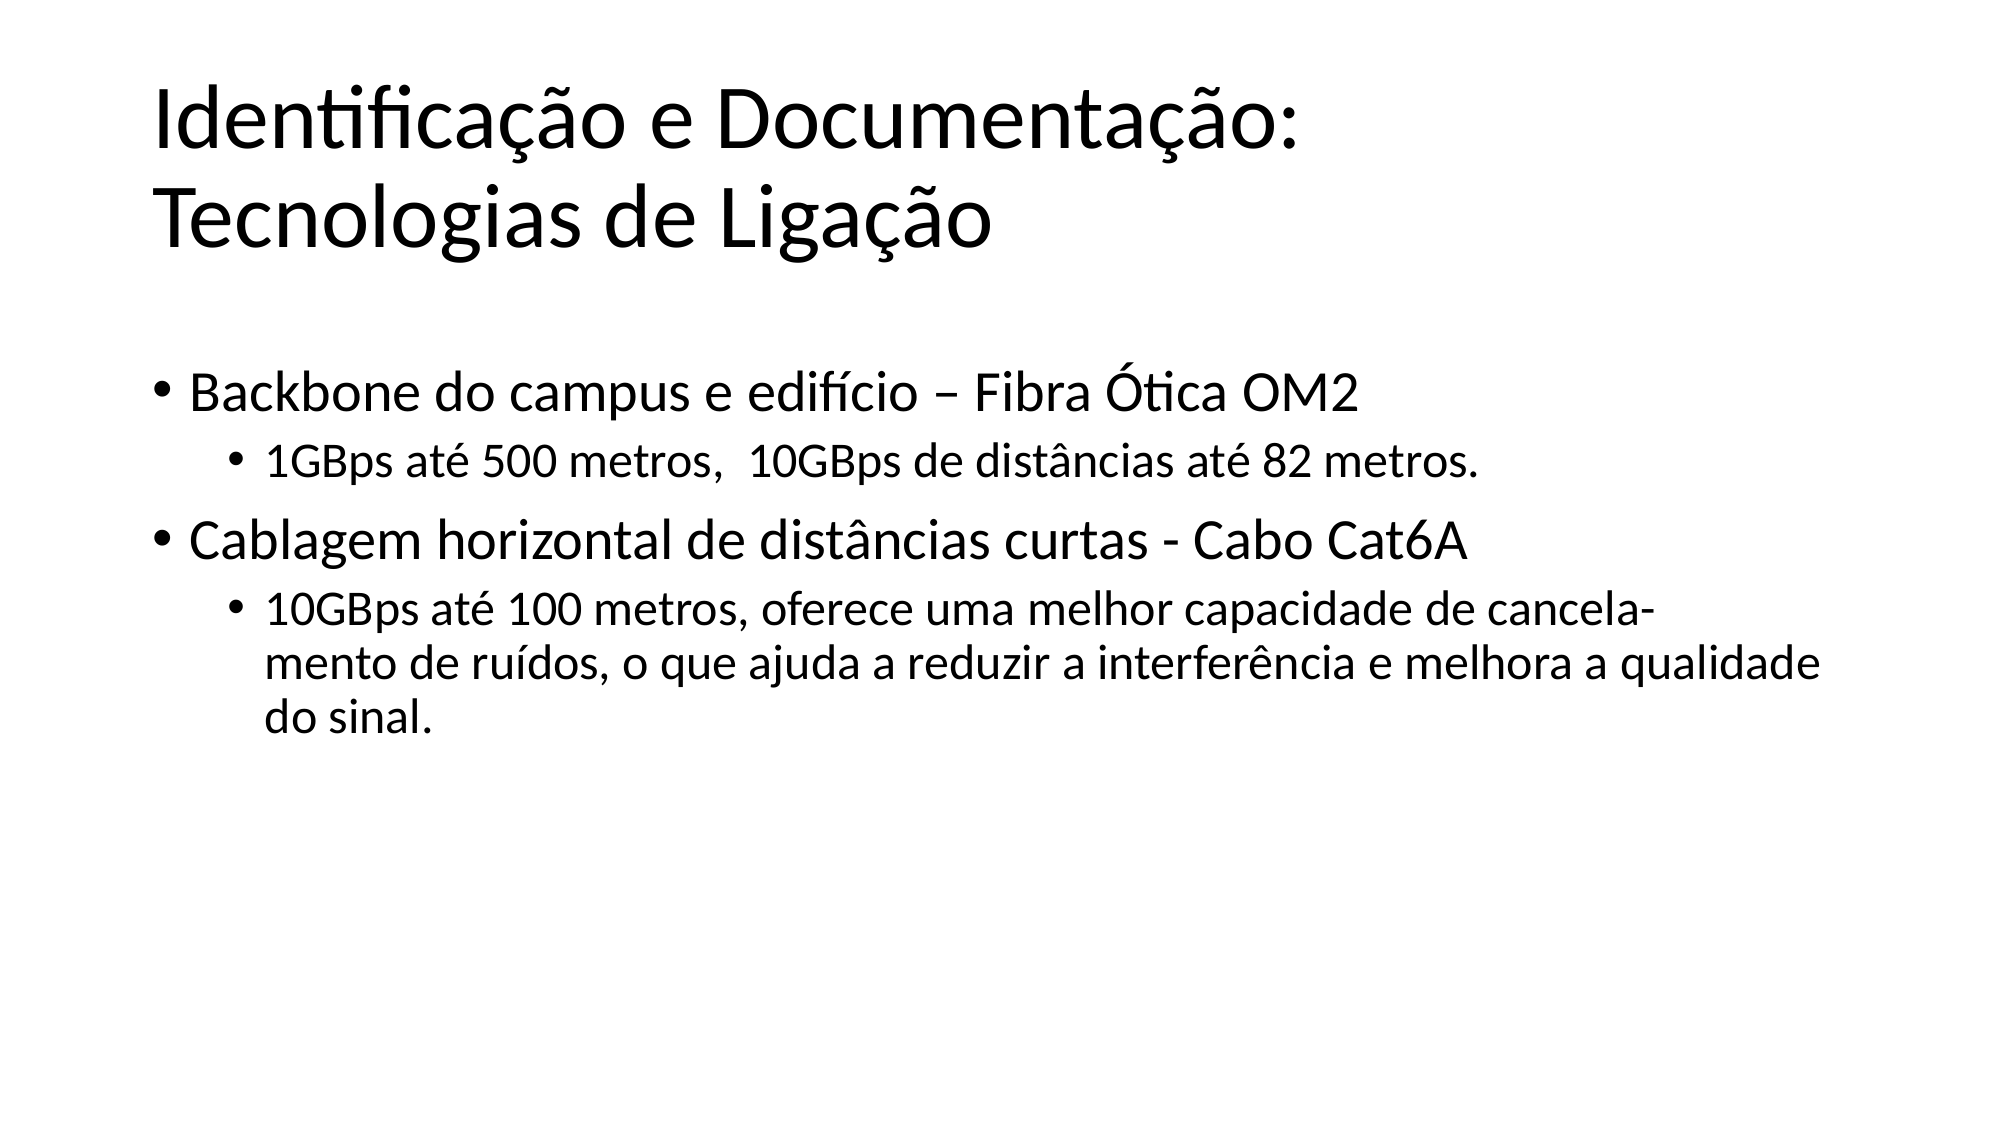

# Identificação e Documentação: Tecnologias de Ligação
Backbone do campus e edifício – Fibra Ótica OM2
1GBps até 500 metros,  10GBps de distâncias até 82 metros.
Cablagem horizontal de distâncias curtas - Cabo Cat6A
10GBps até 100 metros, oferece uma melhor capacidade de cancela-
mento de ruídos, o que ajuda a reduzir a interferência e melhora a qualidade
do sinal.